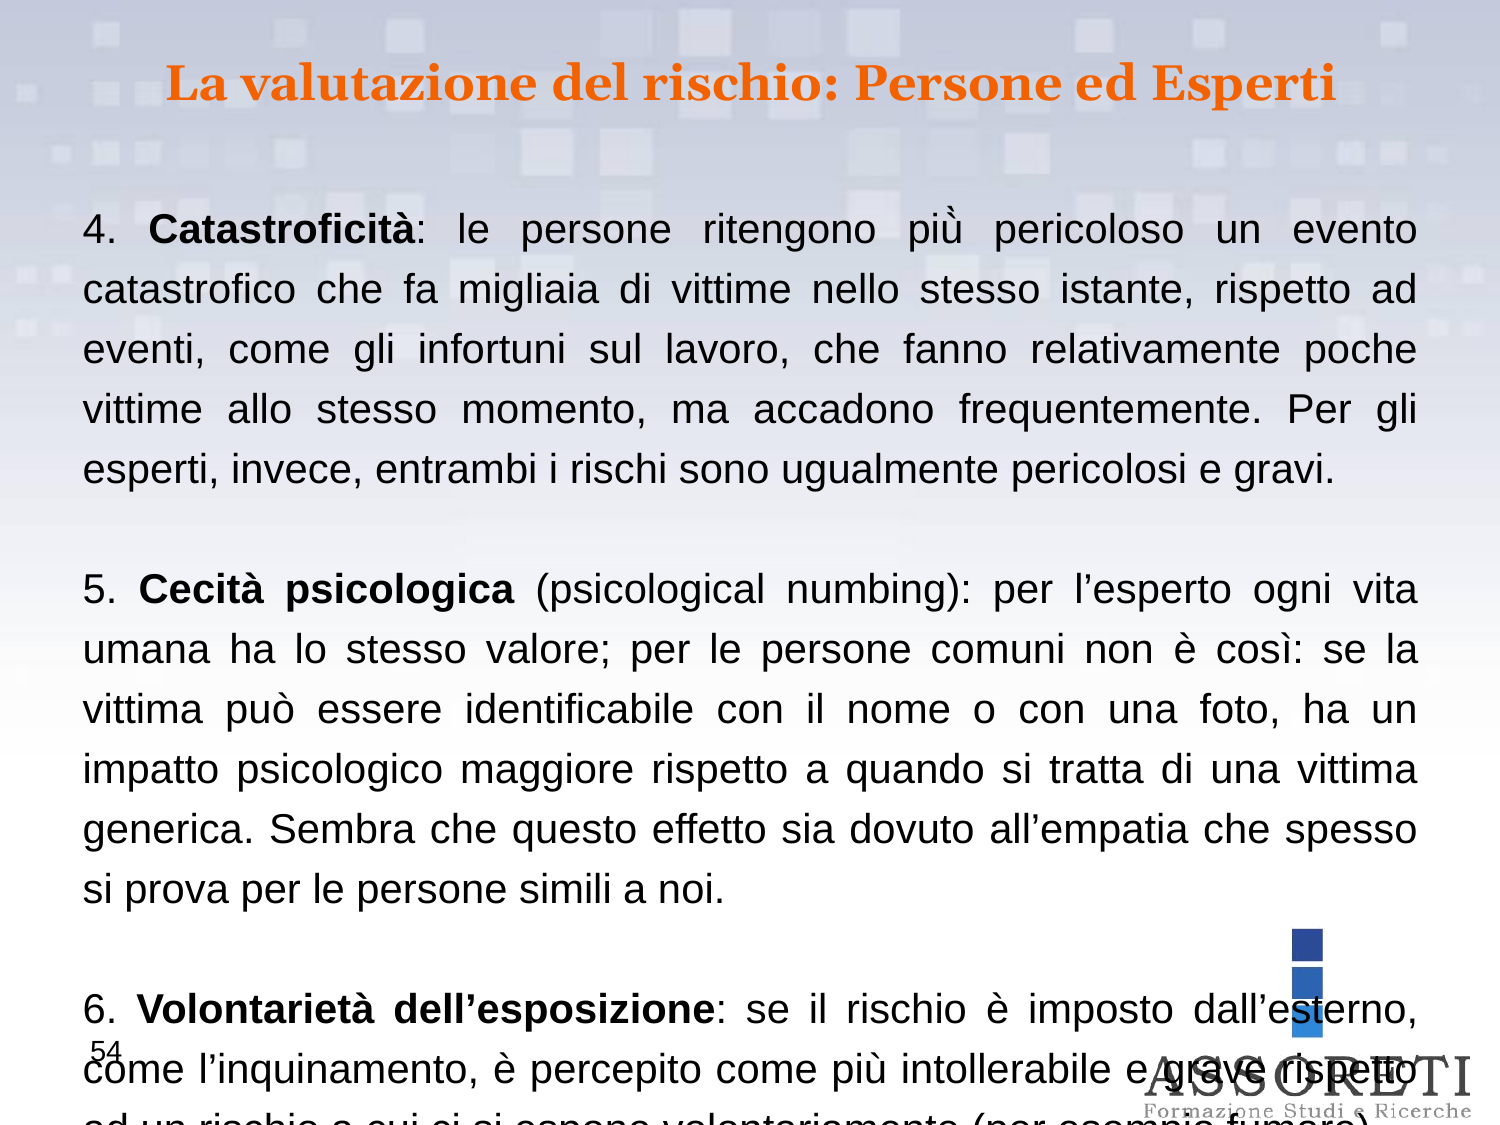

La valutazione del rischio: Persone ed Esperti
4. Catastroficità̀: le persone ritengono più̀ pericoloso un evento catastrofico che fa migliaia di vittime nello stesso istante, rispetto ad eventi, come gli infortuni sul lavoro, che fanno relativamente poche vittime allo stesso momento, ma accadono frequentemente. Per gli esperti, invece, entrambi i rischi sono ugualmente pericolosi e gravi.

5. Cecità psicologica (psicological numbing): per l’esperto ogni vita umana ha lo stesso valore; per le persone comuni non è così: se la vittima può essere identificabile con il nome o con una foto, ha un impatto psicologico maggiore rispetto a quando si tratta di una vittima generica. Sembra che questo effetto sia dovuto all’empatia che spesso si prova per le persone simili a noi.

6. Volontarietà dell’esposizione: se il rischio è imposto dall’esterno, come l’inquinamento, è percepito come più intollerabile e grave rispetto ad un rischio a cui ci si espone volontariamente (per esempio fumare).
54